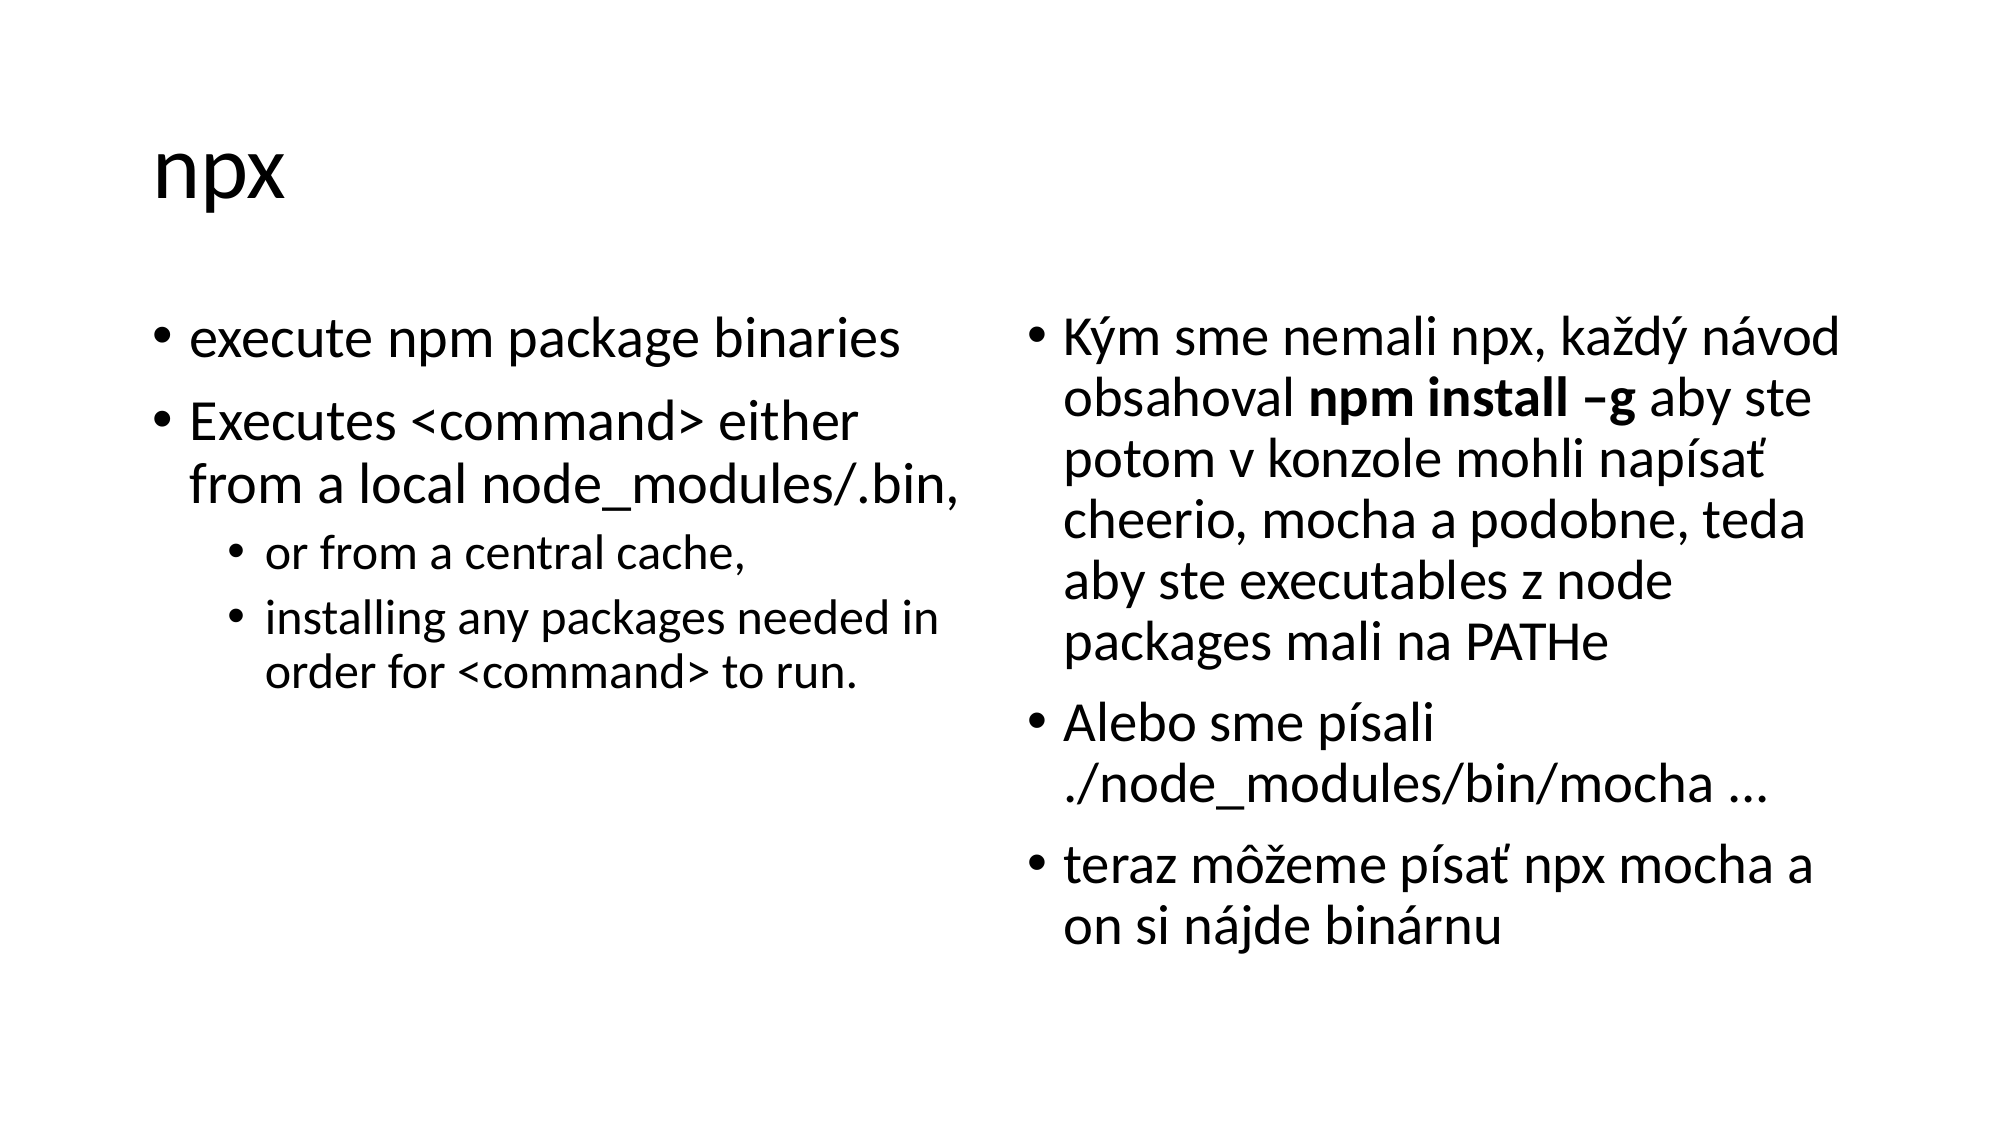

# npx
execute npm package binaries
Executes <command> either from a local node_modules/.bin,
or from a central cache,
installing any packages needed in order for <command> to run.

Kým sme nemali npx, každý návod obsahoval npm install –g aby ste potom v konzole mohli napísať cheerio, mocha a podobne, teda aby ste executables z node packages mali na PATHe
Alebo sme písali ./node_modules/bin/mocha ...
teraz môžeme písať npx mocha a on si nájde binárnu